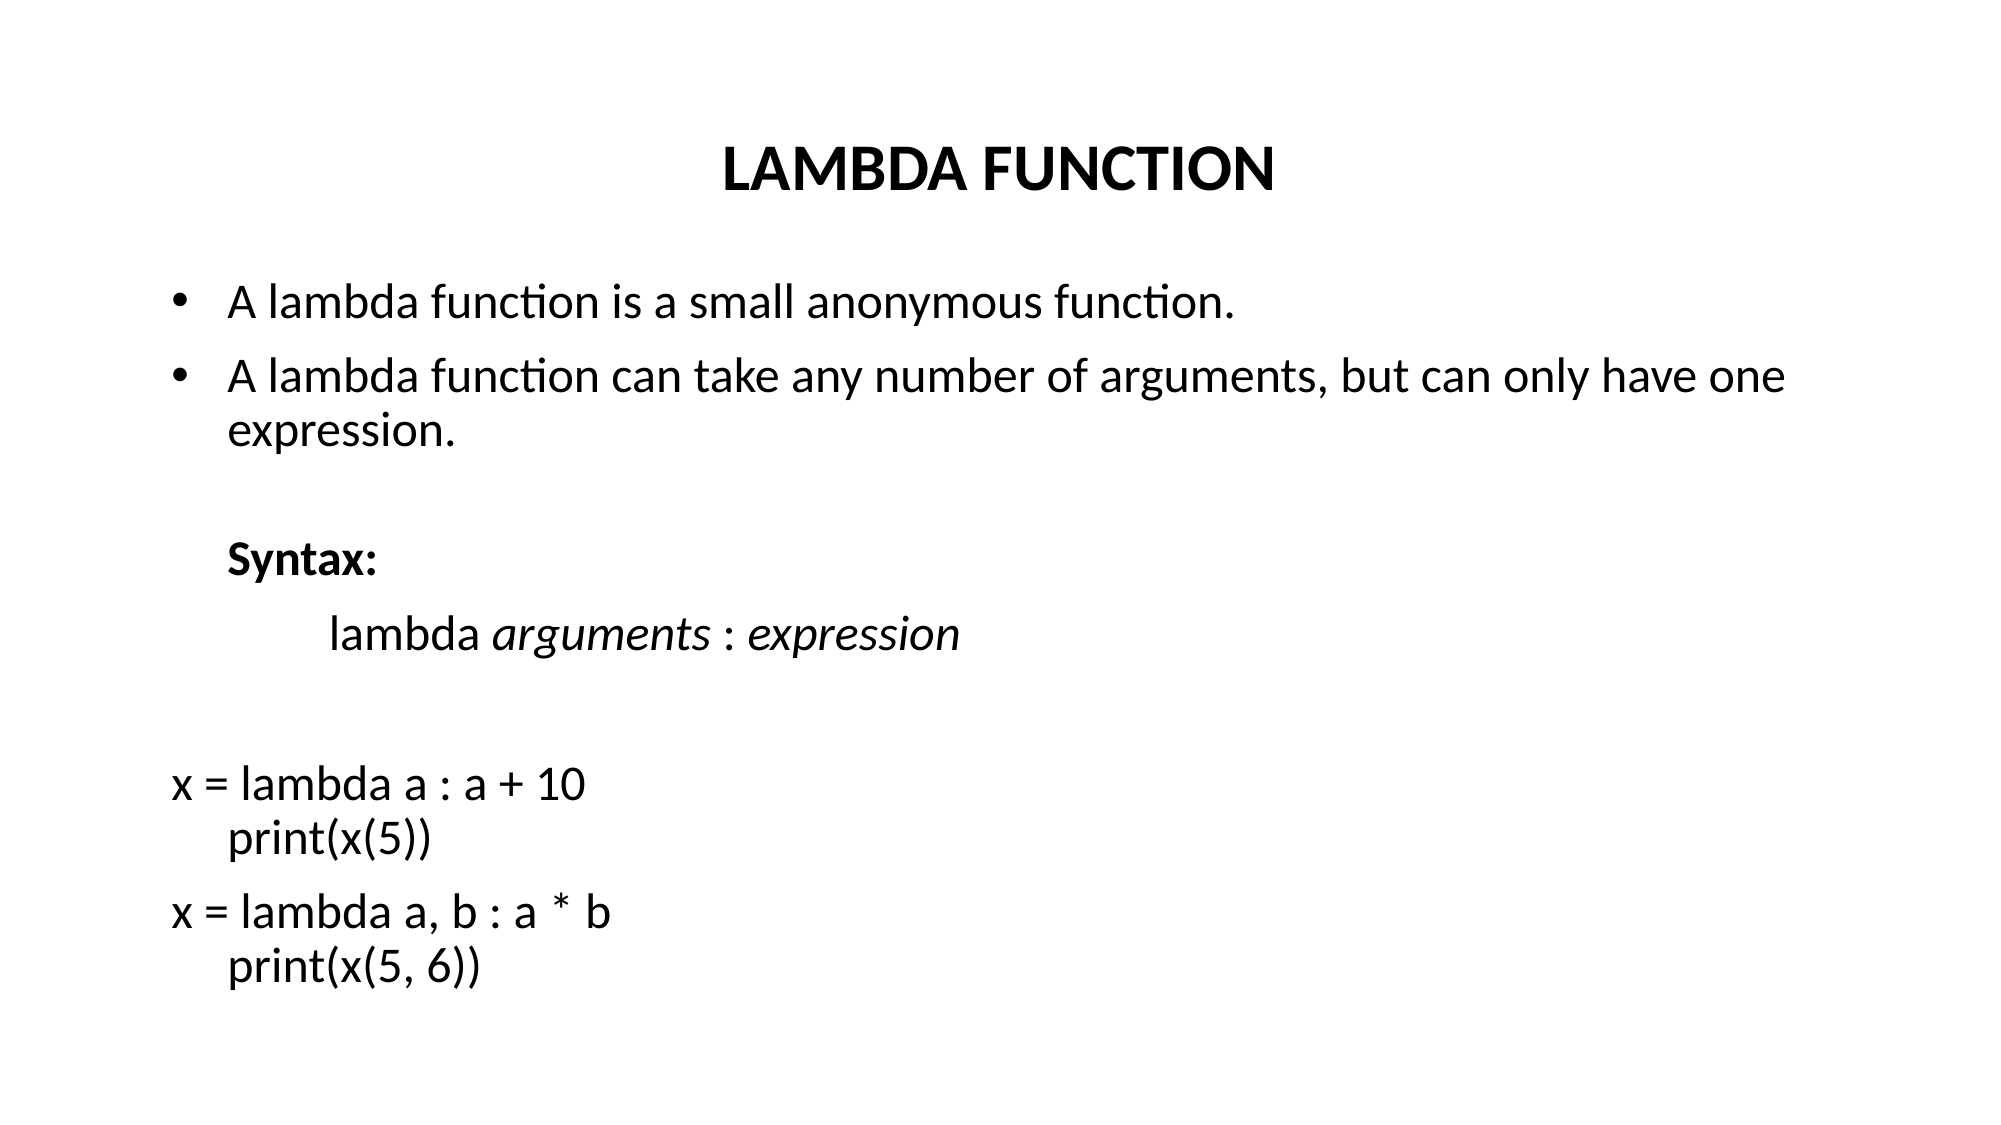

# LAMBDA FUNCTION
A lambda function is a small anonymous function.
A lambda function can take any number of arguments, but can only have one expression.
Syntax:
              lambda arguments : expression

x = lambda a : a + 10
print(x(5))
x = lambda a, b : a * b
print(x(5, 6))